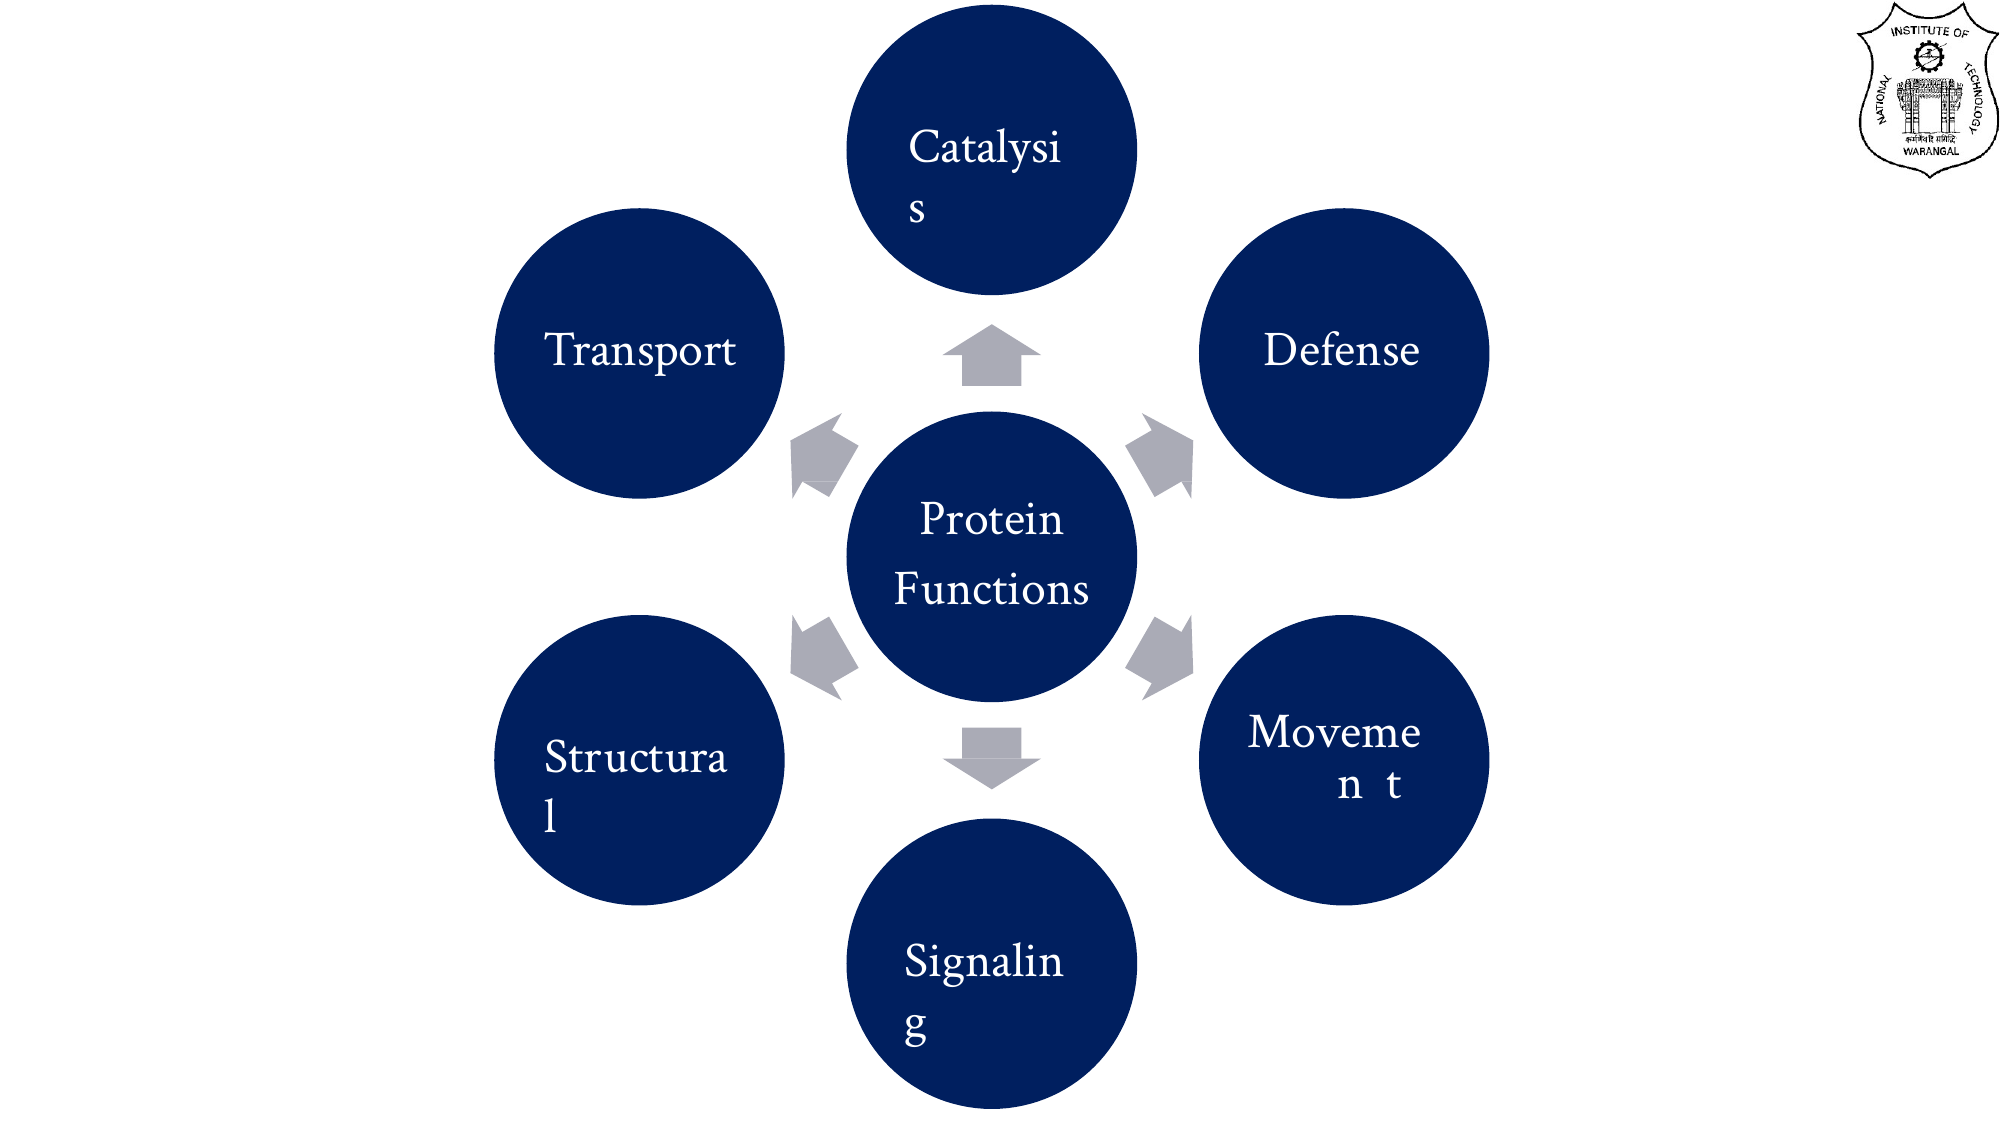

# Catalysis

Transport
Defense

Protein
Functions

Movemen  t
Structural

Signaling